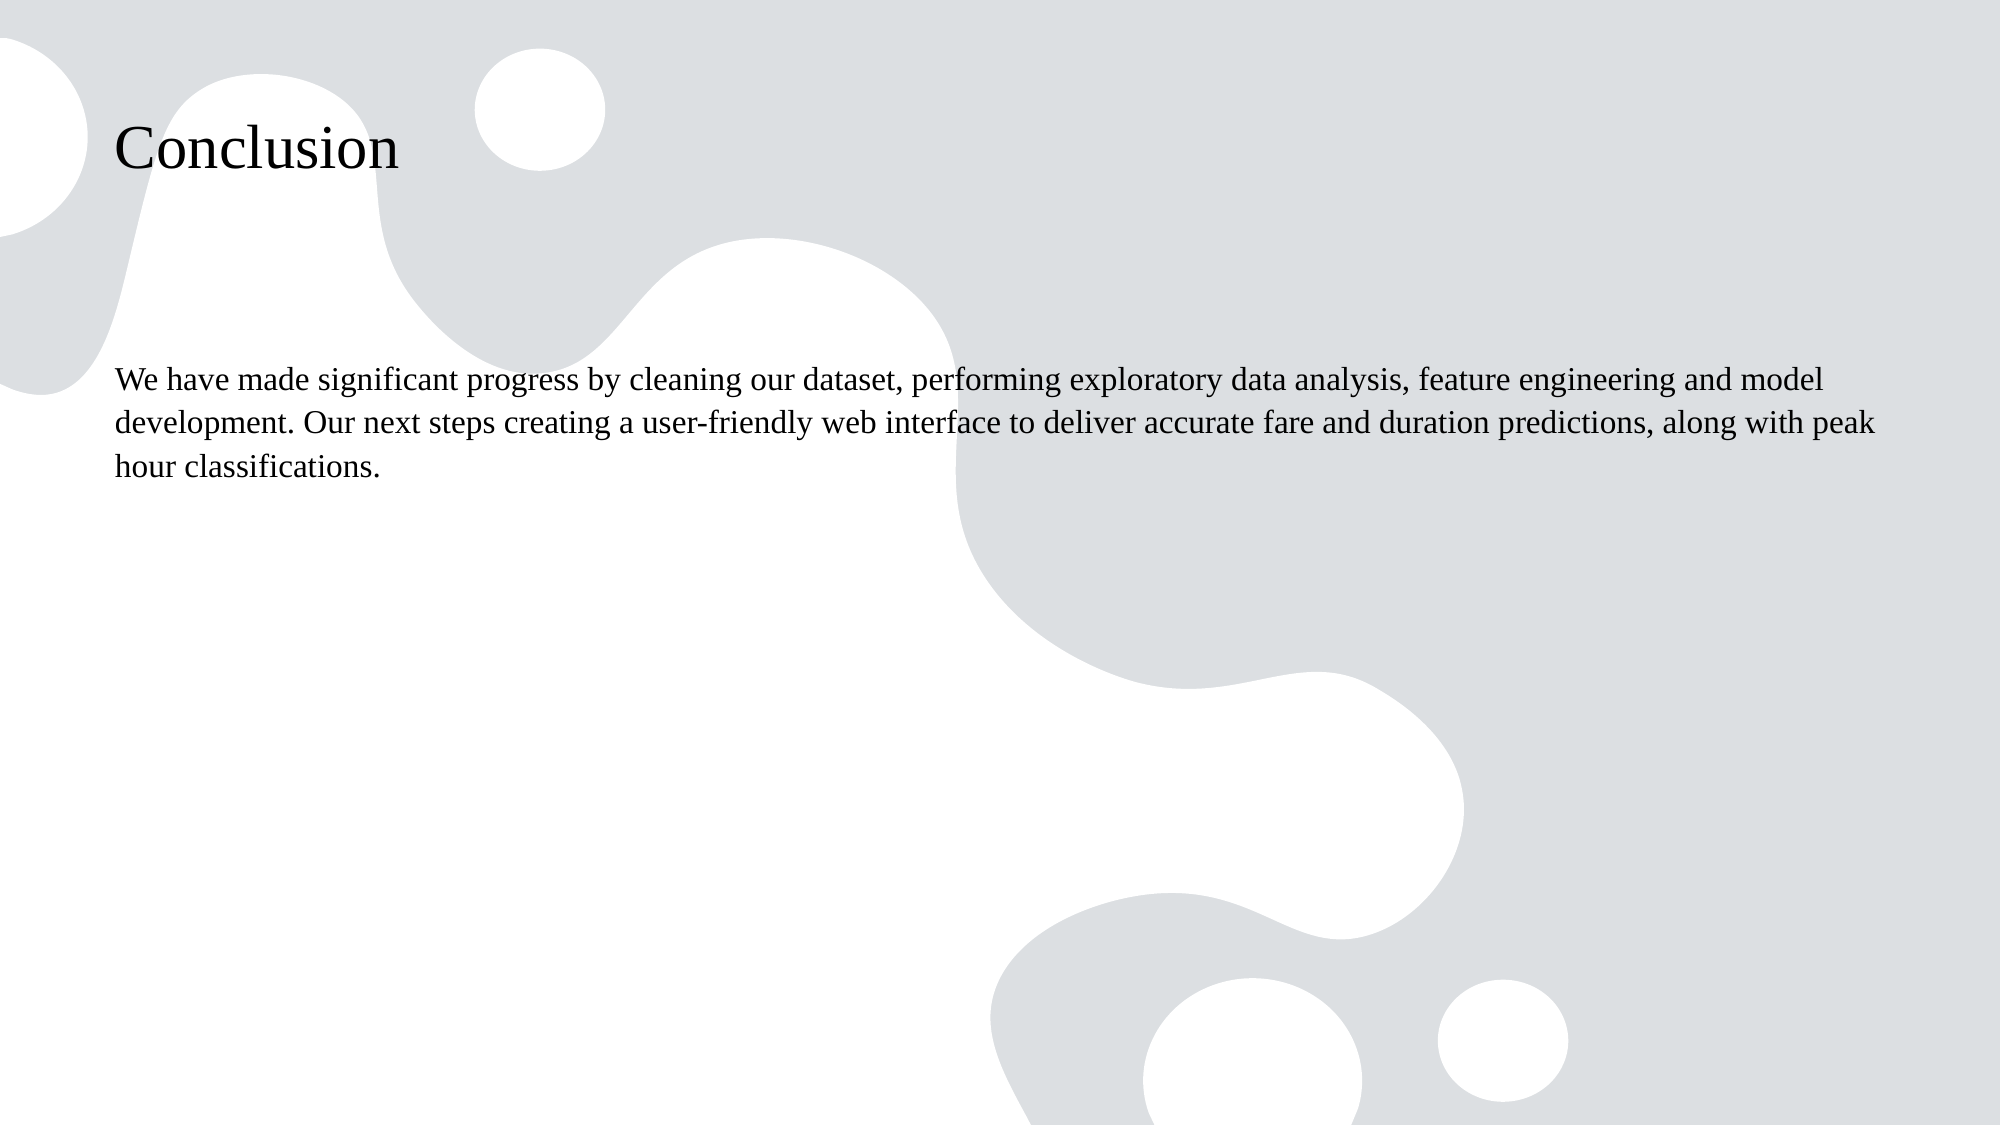

# Conclusion
We have made significant progress by cleaning our dataset, performing exploratory data analysis, feature engineering and model development. Our next steps creating a user-friendly web interface to deliver accurate fare and duration predictions, along with peak hour classifications.